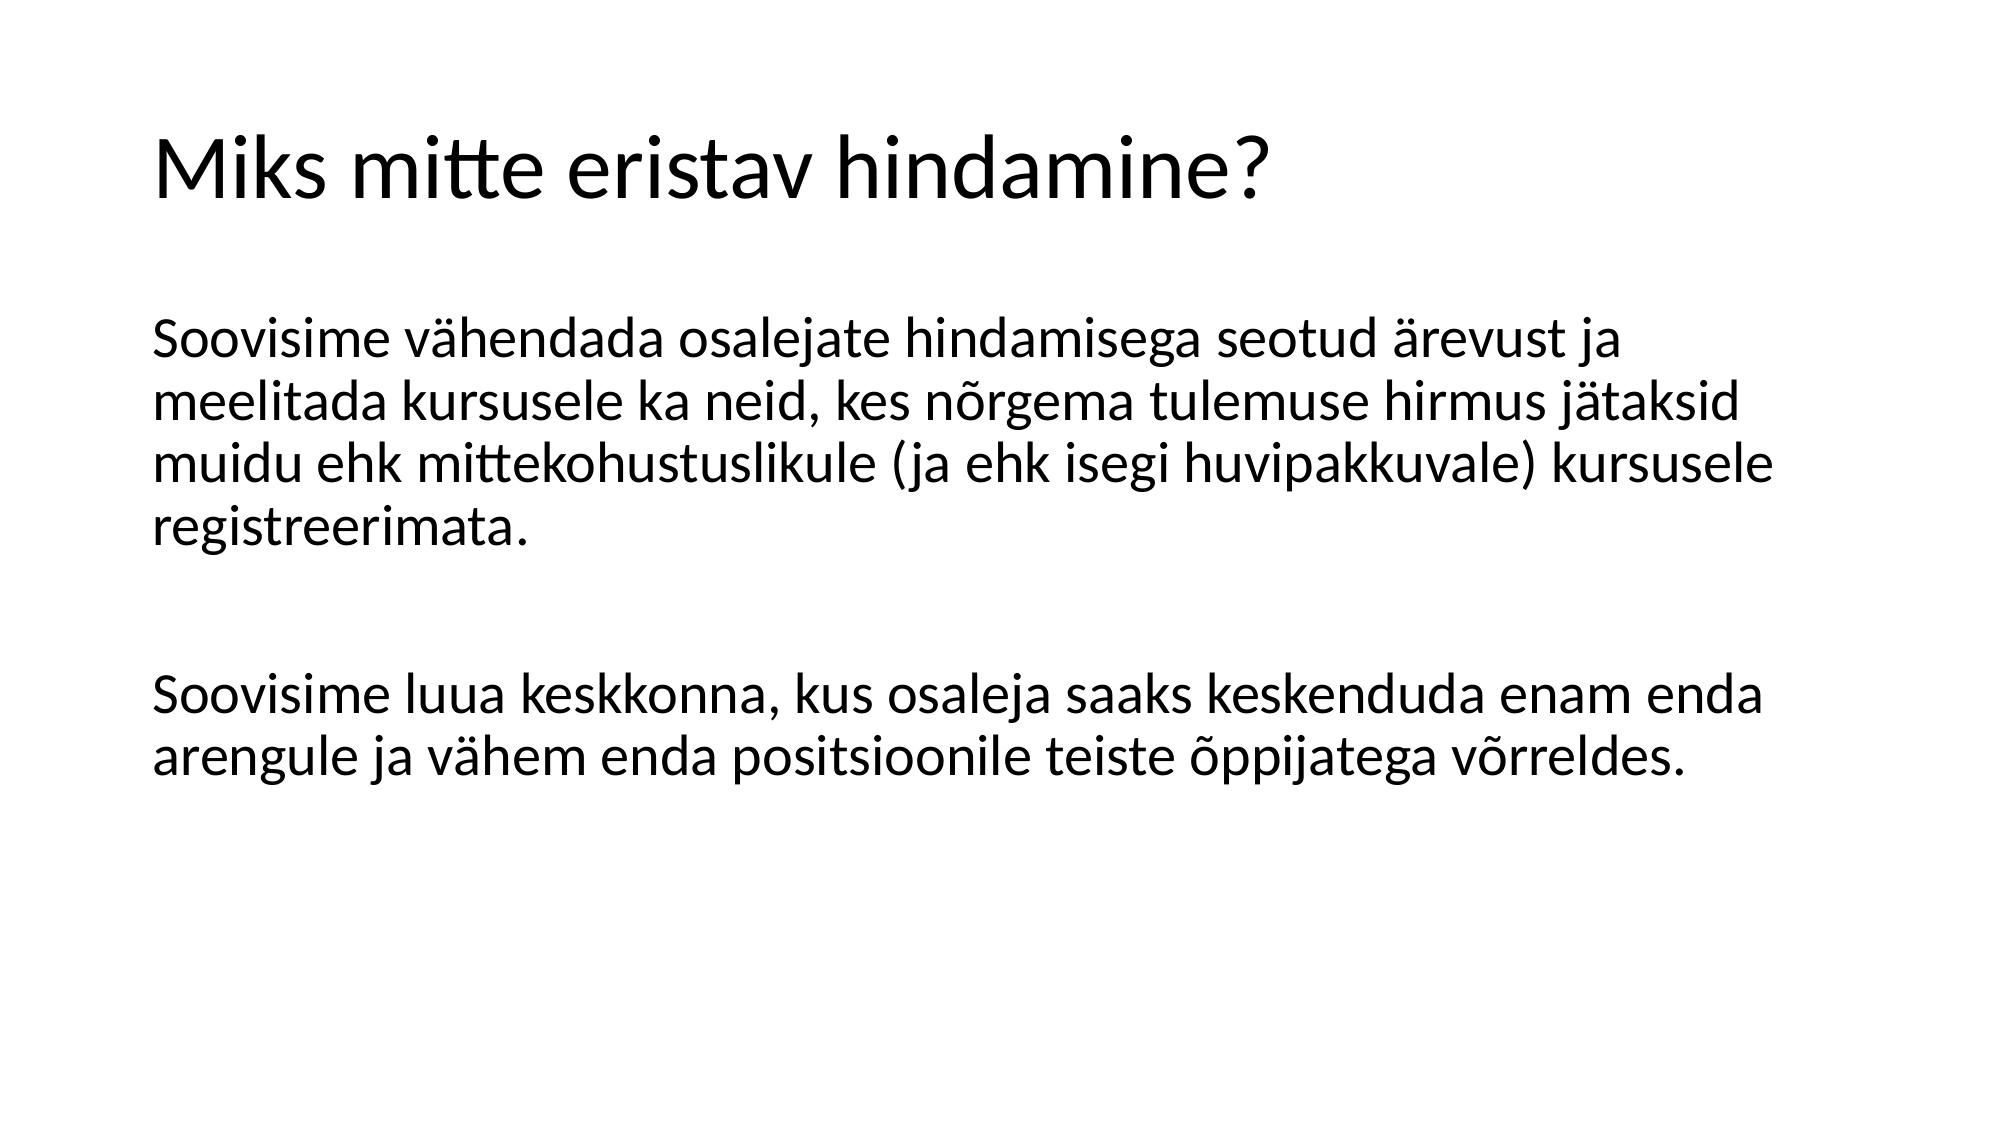

# Miks mitte eristav hindamine?
Soovisime vähendada osalejate hindamisega seotud ärevust ja meelitada kursusele ka neid, kes nõrgema tulemuse hirmus jätaksid muidu ehk mittekohustuslikule (ja ehk isegi huvipakkuvale) kursusele registreerimata.

Soovisime luua keskkonna, kus osaleja saaks keskenduda enam enda arengule ja vähem enda positsioonile teiste õppijatega võrreldes.